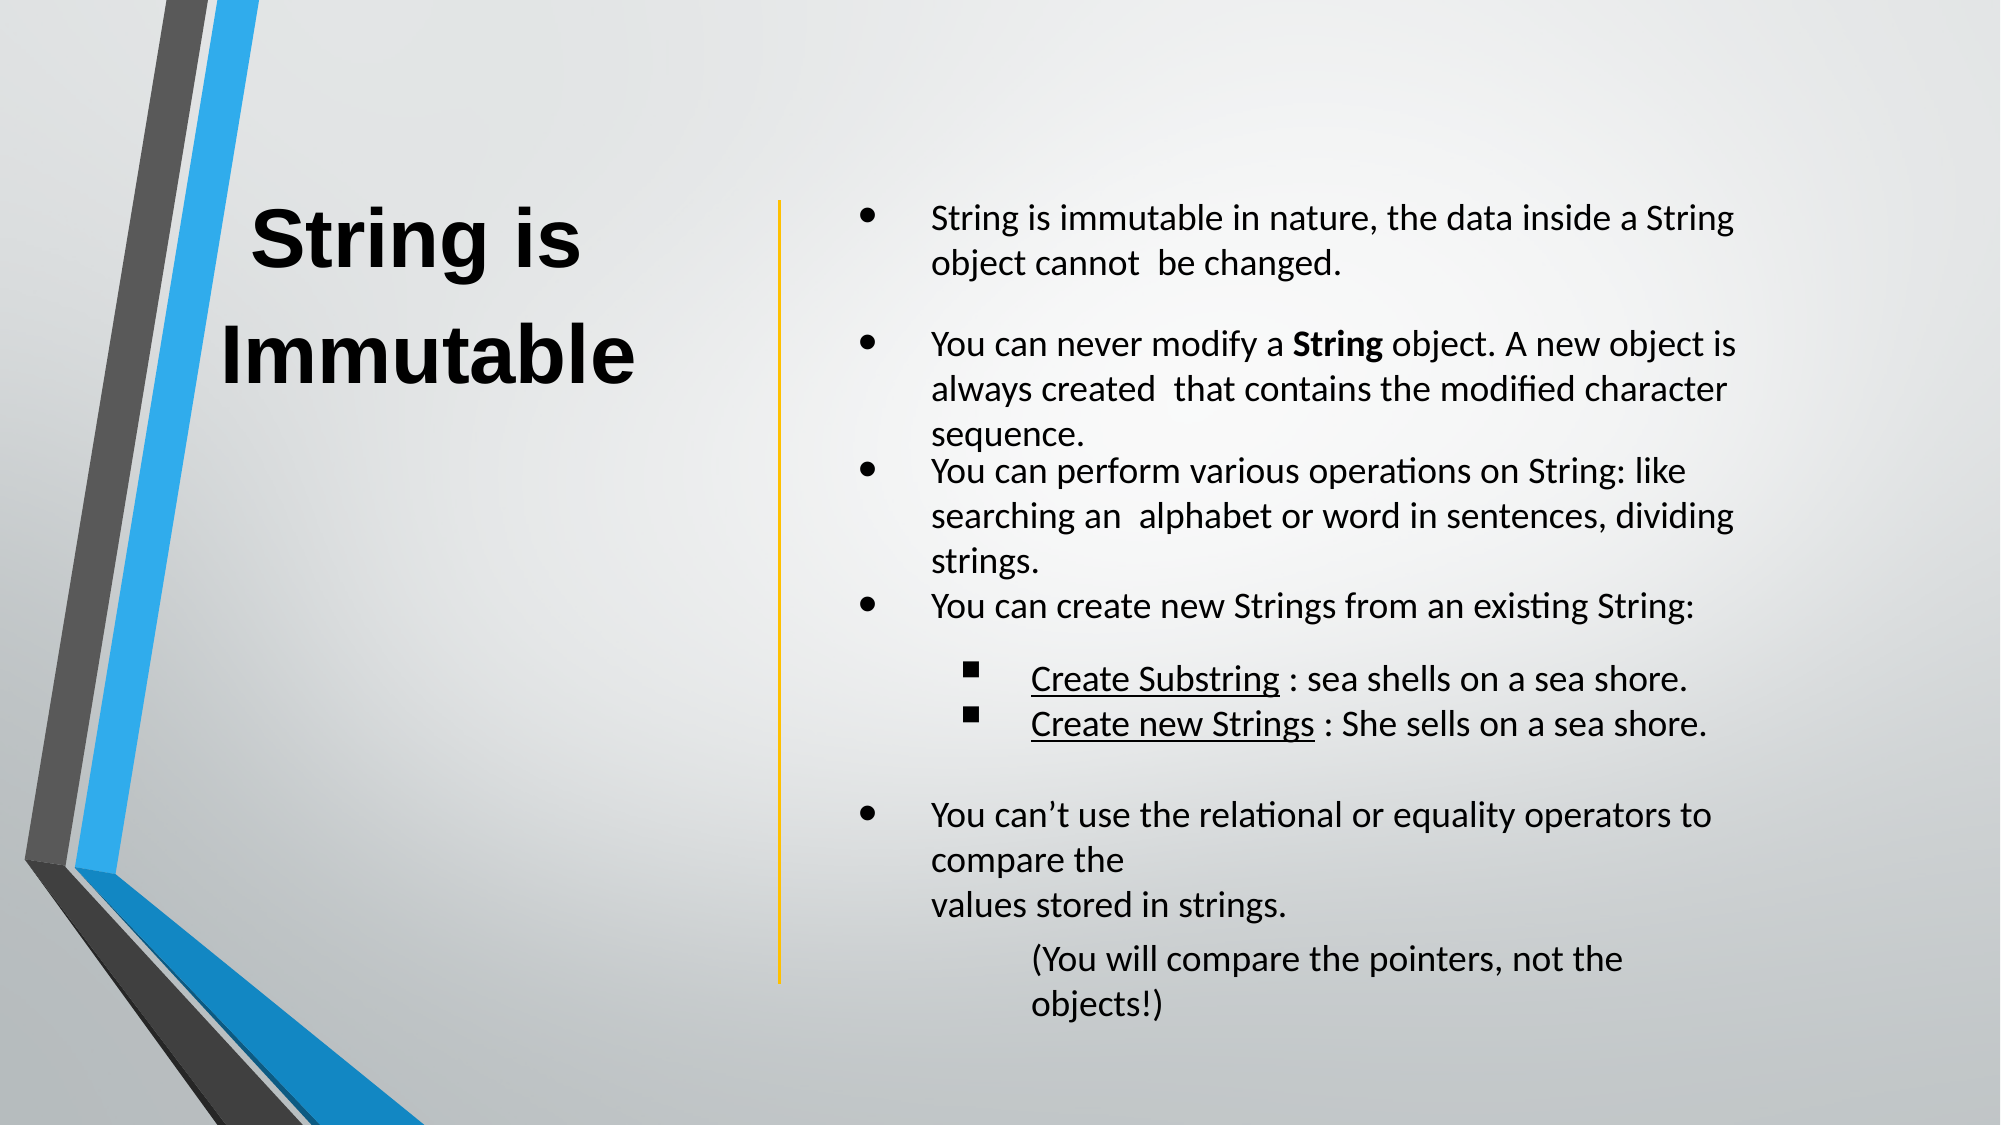

# String is  Immutable
String is immutable in nature, the data inside a String object cannot  be changed.

You can never modify a String object. A new object is always created  that contains the modified character sequence.
You can perform various operations on String: like searching an  alphabet or word in sentences, dividing strings.
You can create new Strings from an existing String:
Create Substring : sea shells on a sea shore.
Create new Strings : She sells on a sea shore.

You can’t use the relational or equality operators to compare the
values stored in strings.
(You will compare the pointers, not the objects!)